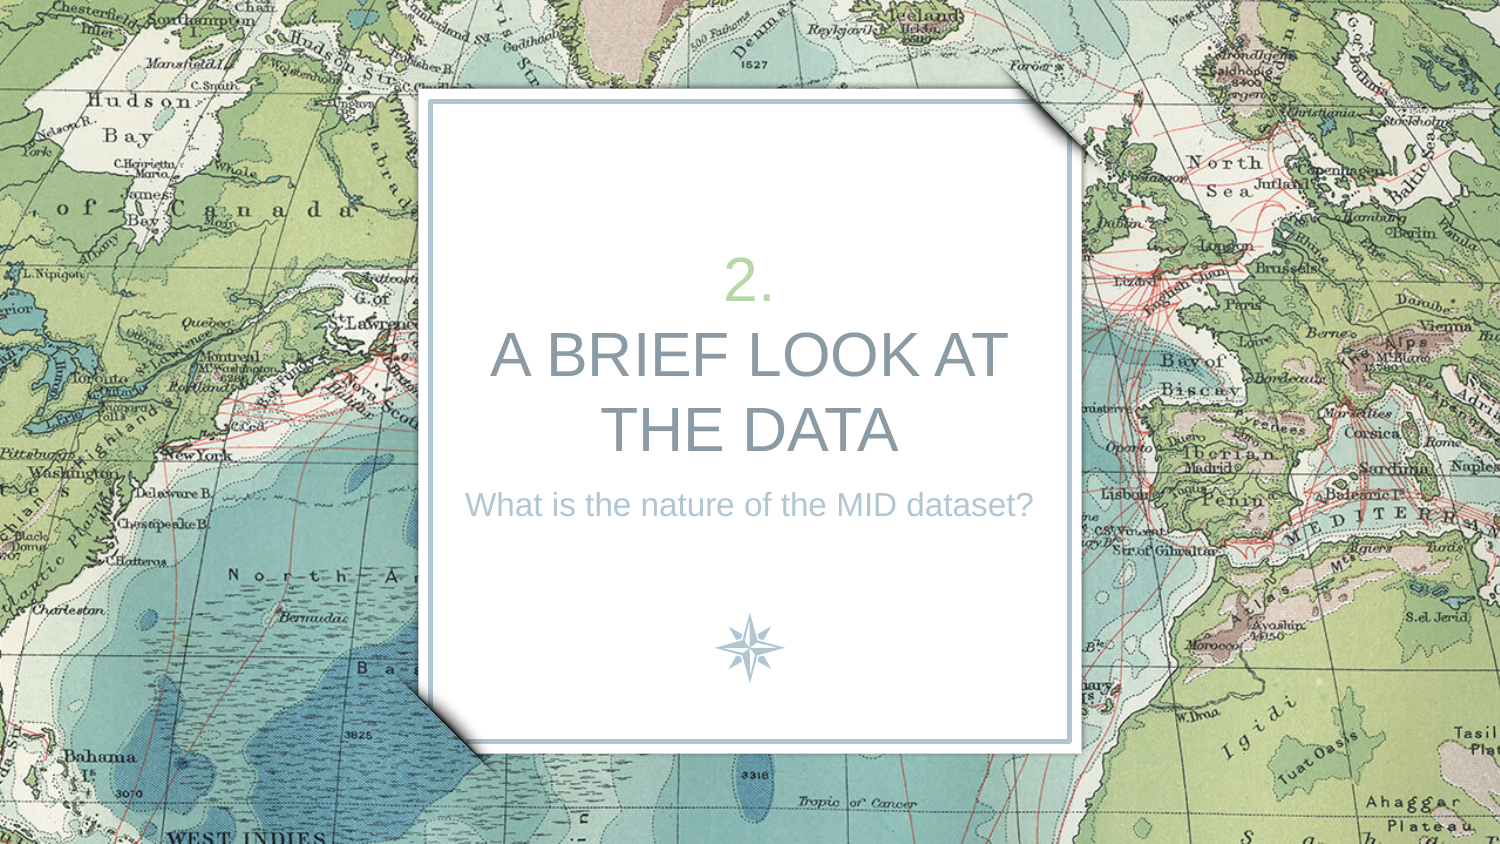

# 2.
A BRIEF LOOK AT THE DATA
What is the nature of the MID dataset?